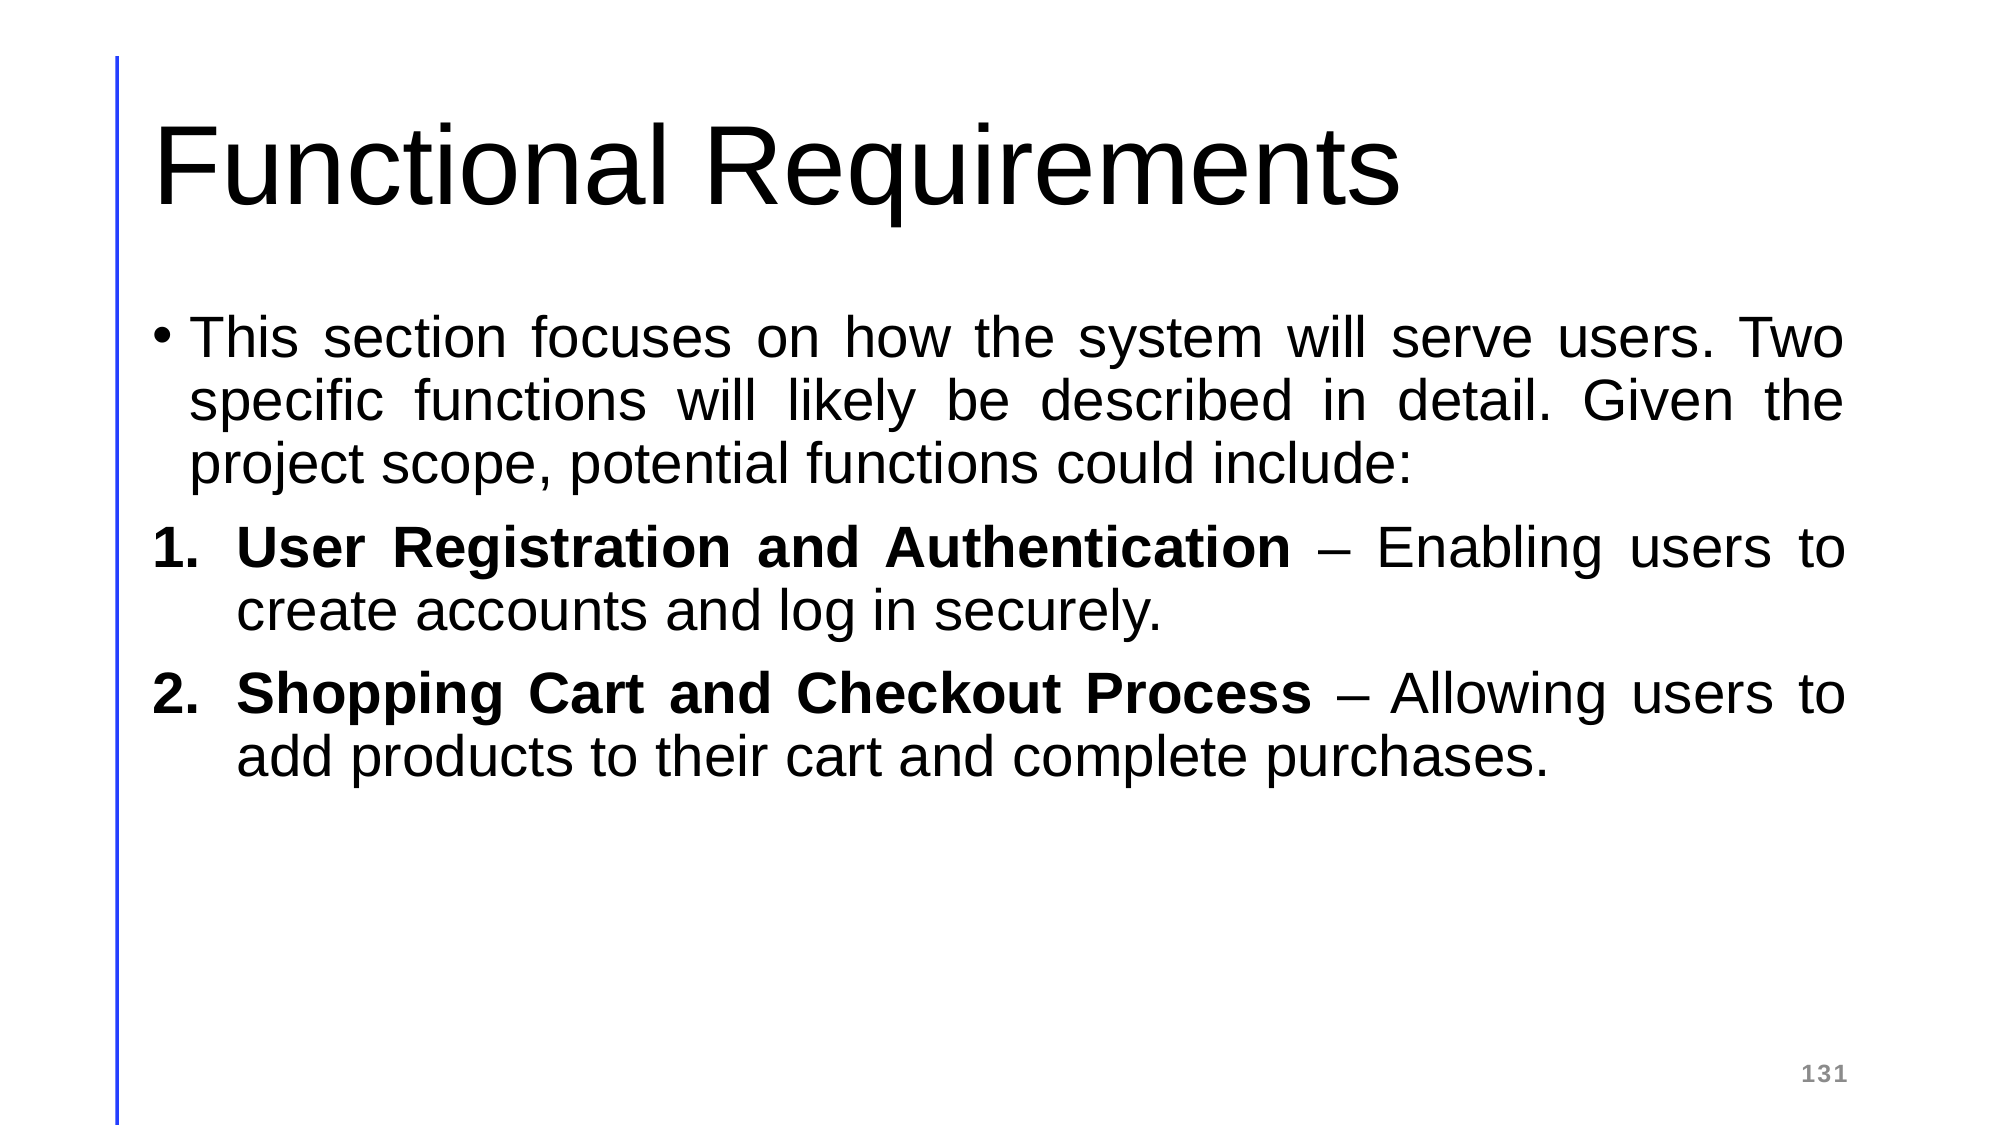

# Functional Requirements
This section focuses on how the system will serve users. Two specific functions will likely be described in detail. Given the project scope, potential functions could include:
User Registration and Authentication – Enabling users to create accounts and log in securely.
Shopping Cart and Checkout Process – Allowing users to add products to their cart and complete purchases.
131